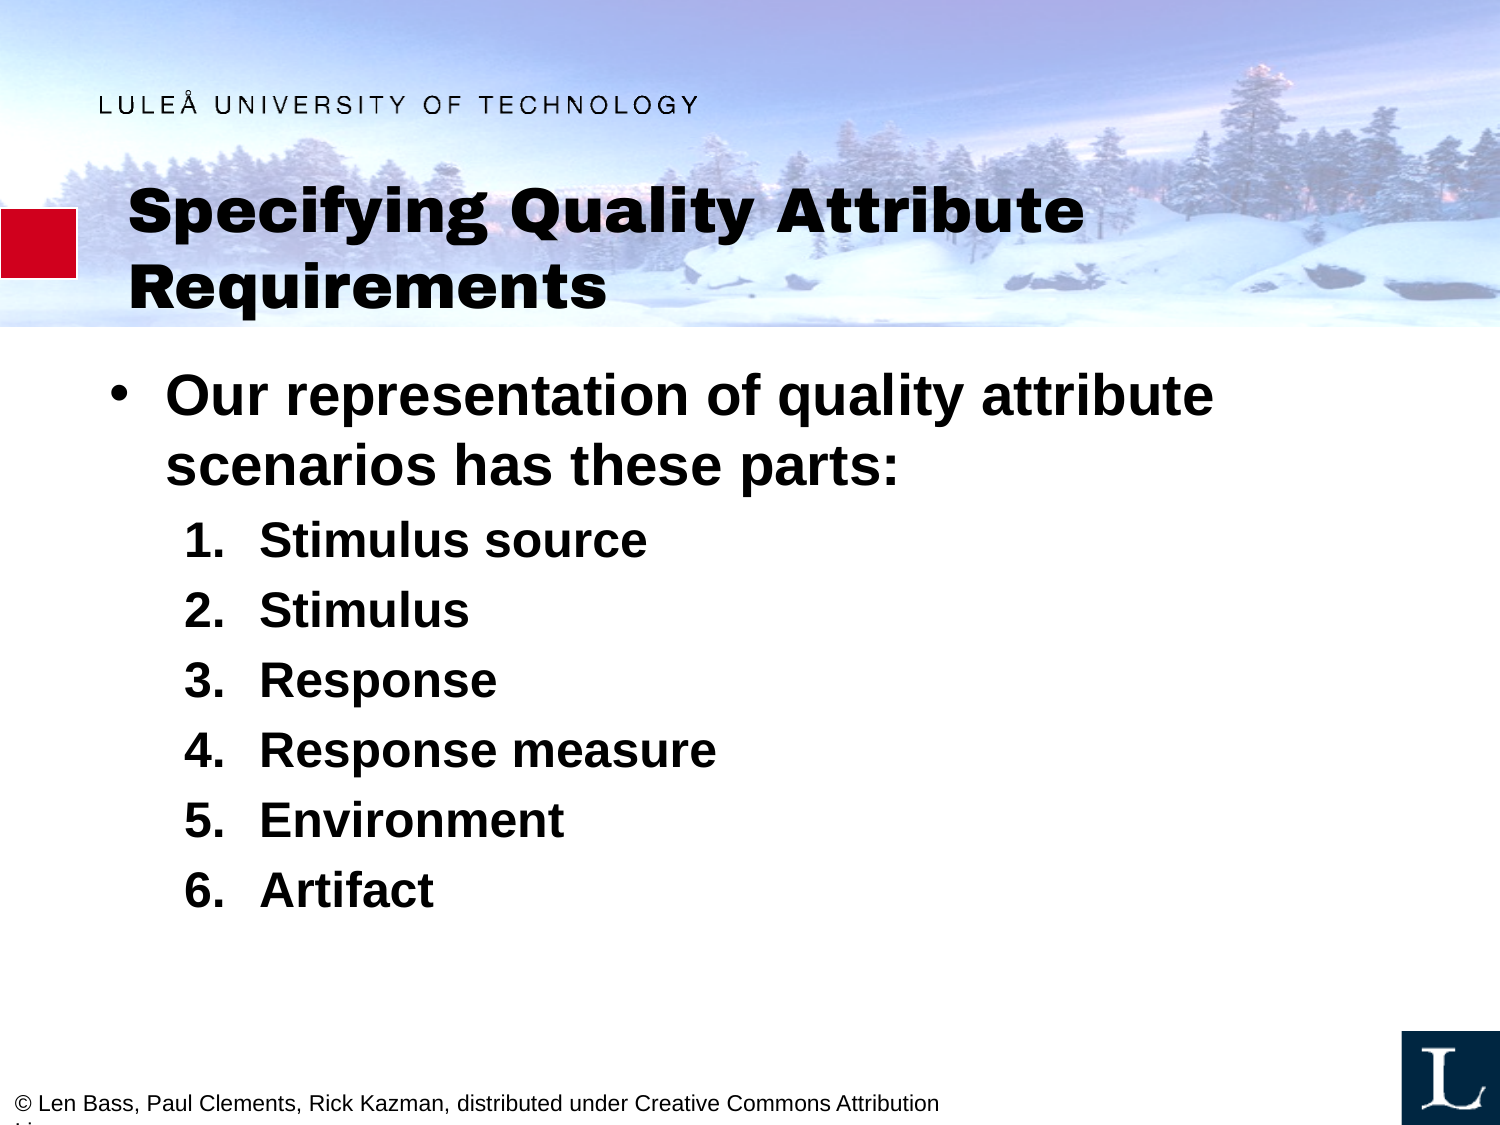

# Specifying Quality Attribute Requirements
Our representation of quality attribute scenarios has these parts:
Stimulus source
Stimulus
Response
Response measure
Environment
Artifact

© Len Bass, Paul Clements, Rick Kazman, distributed under Creative Commons Attribution License